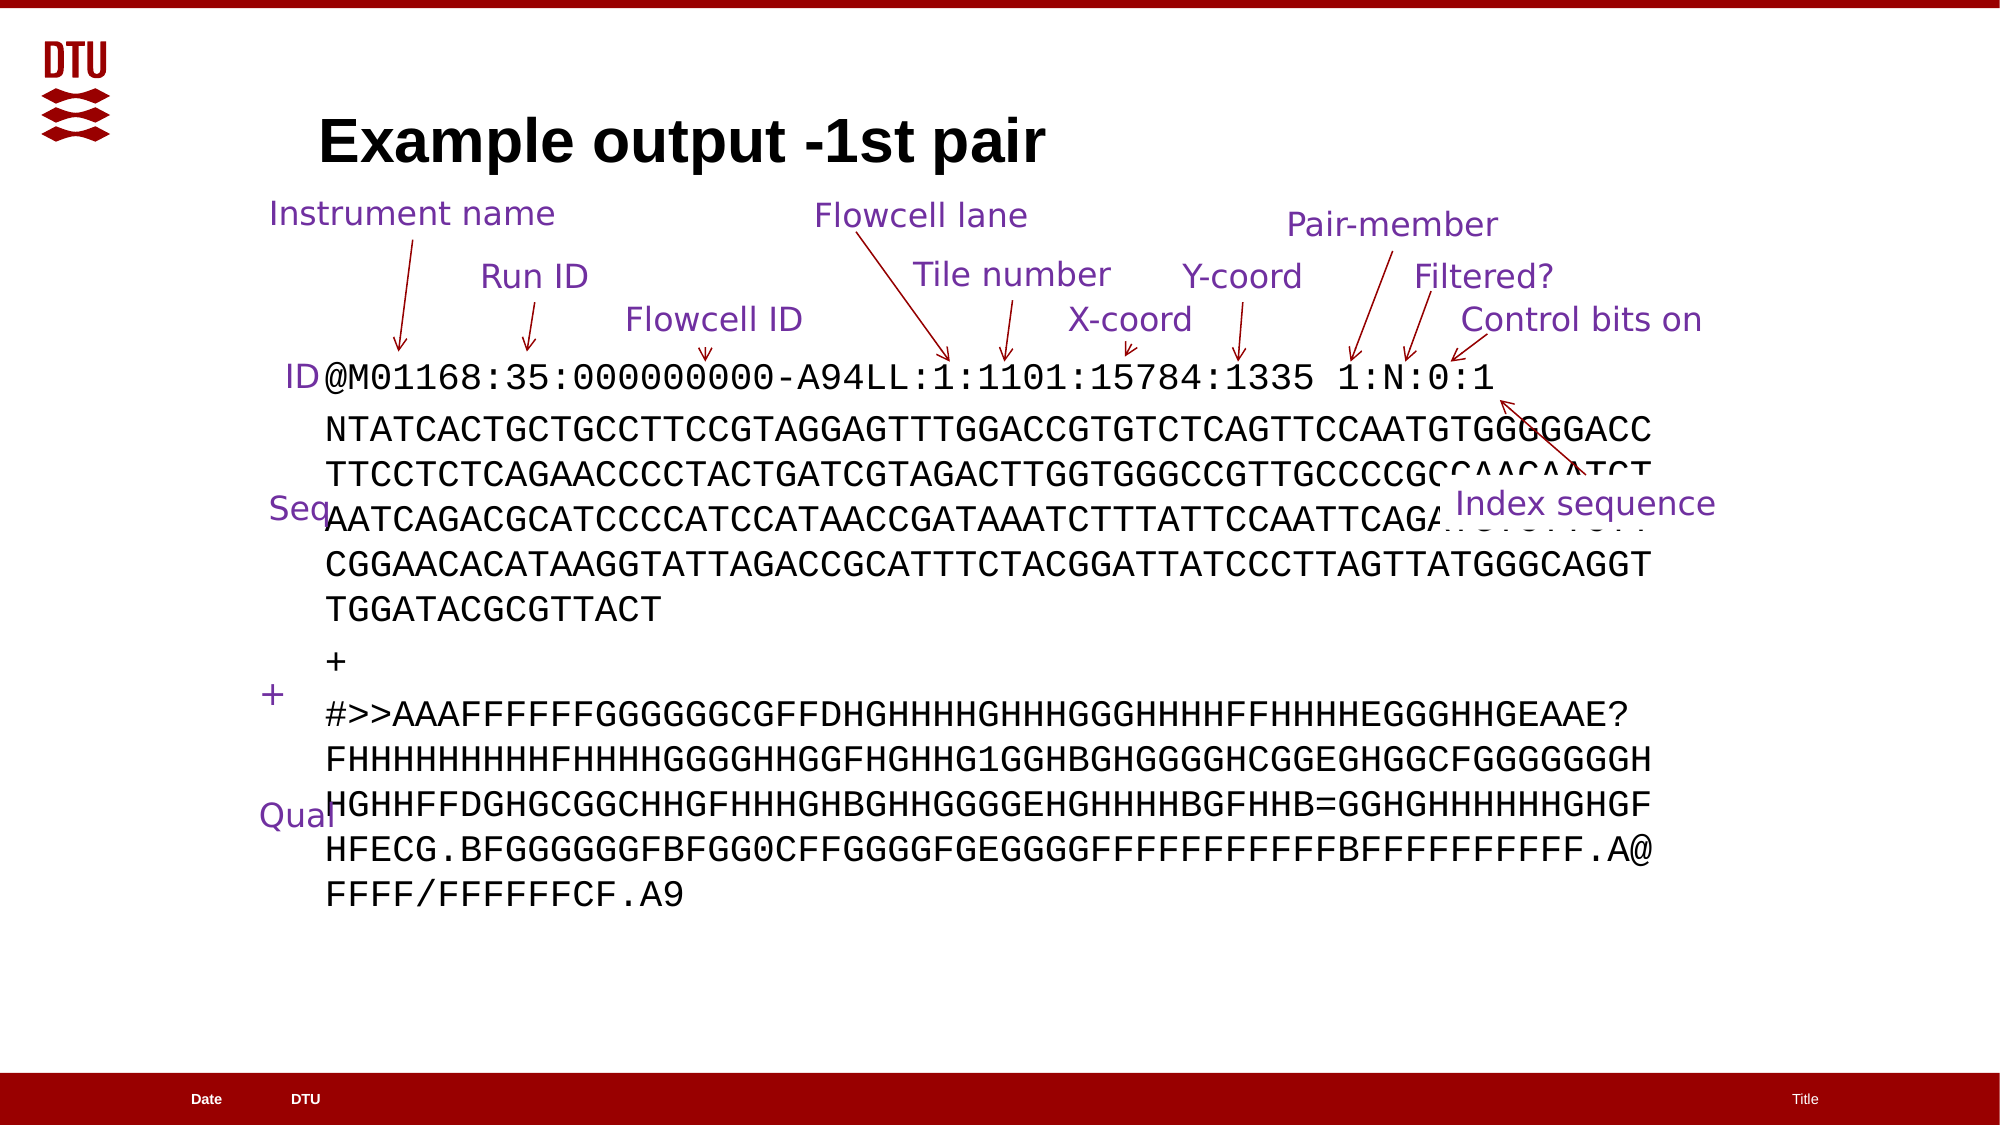

# Example output -1st pair
Instrument name
Flowcell lane
Pair-member
Tile number
Run ID
Y-coord
Filtered?
Flowcell ID
Control bits on
X-coord
ID
@M01168:35:000000000-A94LL:1:1101:15784:1335 1:N:0:1
NTATCACTGCTGCCTTCCGTAGGAGTTTGGACCGTGTCTCAGTTCCAATGTGGGGGACCTTCCTCTCAGAACCCCTACTGATCGTAGACTTGGTGGGCCGTTGCCCCGCCAACAATCTAATCAGACGCATCCCCATCCATAACCGATAAATCTTTATTCCAATTCAGATGTCTTCTTCGGAACACATAAGGTATTAGACCGCATTTCTACGGATTATCCCTTAGTTATGGGCAGGTTGGATACGCGTTACT
+
#>>AAAFFFFFFGGGGGGCGFFDHGHHHHGHHHGGGHHHHFFHHHHEGGGHHGEAAE?FHHHHHHHHHFHHHHGGGGHHGGFHGHHG1GGHBGHGGGGHCGGEGHGGCFGGGGGGGHHGHHFFDGHGCGGCHHGFHHHGHBGHHGGGGEHGHHHHBGFHHB=GGHGHHHHHHGHGFHFECG.BFGGGGGGFBFGG0CFFGGGGFGEGGGGFFFFFFFFFFFBFFFFFFFFFF.A@FFFF/FFFFFFCF.A9

Index sequence
Seq
+
Qual